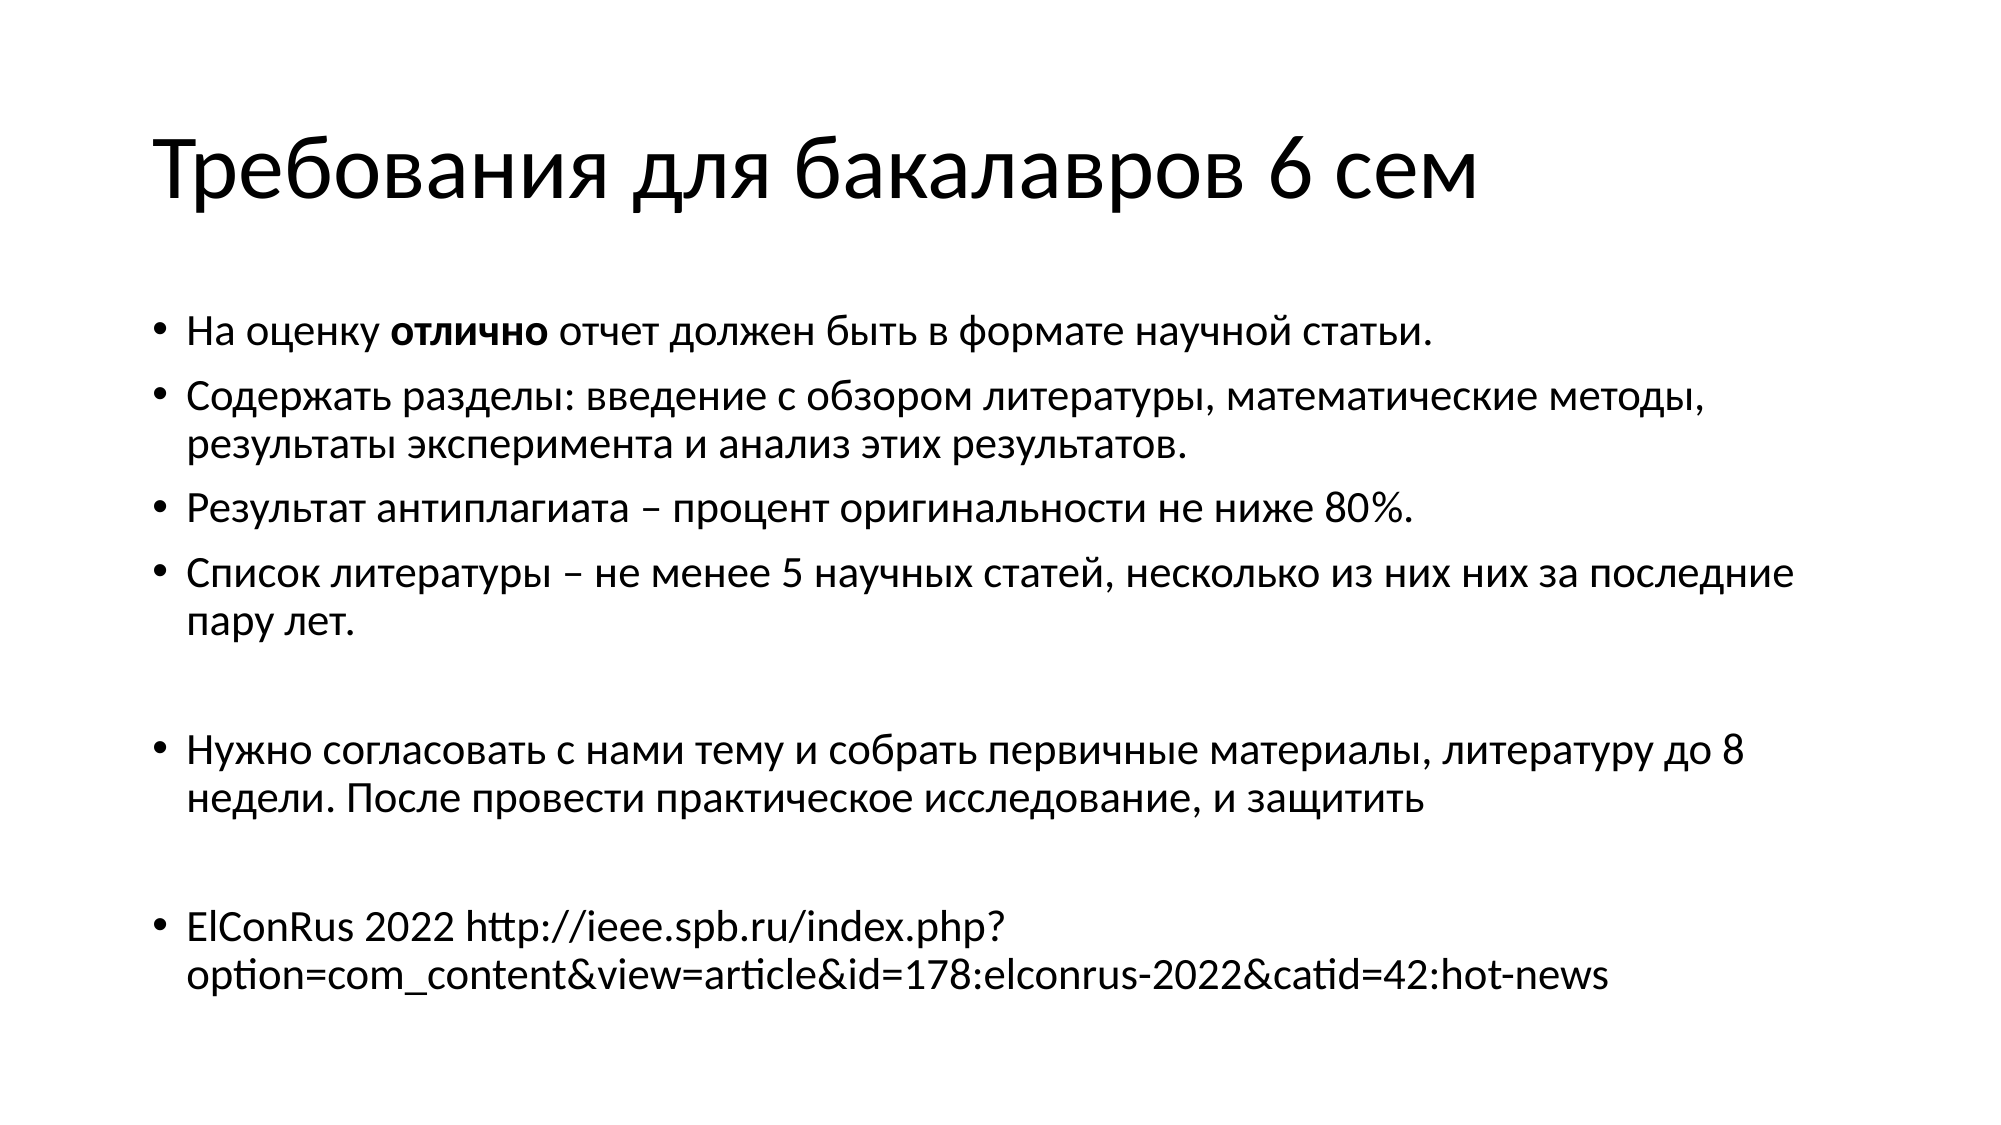

# Требования для бакалавров 6 сем
На оценку отлично отчет должен быть в формате научной статьи.
Содержать разделы: введение с обзором литературы, математические методы, результаты эксперимента и анализ этих результатов.
Результат антиплагиата – процент оригинальности не ниже 80%.
Список литературы – не менее 5 научных статей, несколько из них них за последние пару лет.

Нужно согласовать с нами тему и собрать первичные материалы, литературу до 8 недели. После провести практическое исследование, и защитить

ElConRus 2022 http://ieee.spb.ru/index.php?option=com_content&view=article&id=178:elconrus-2022&catid=42:hot-news